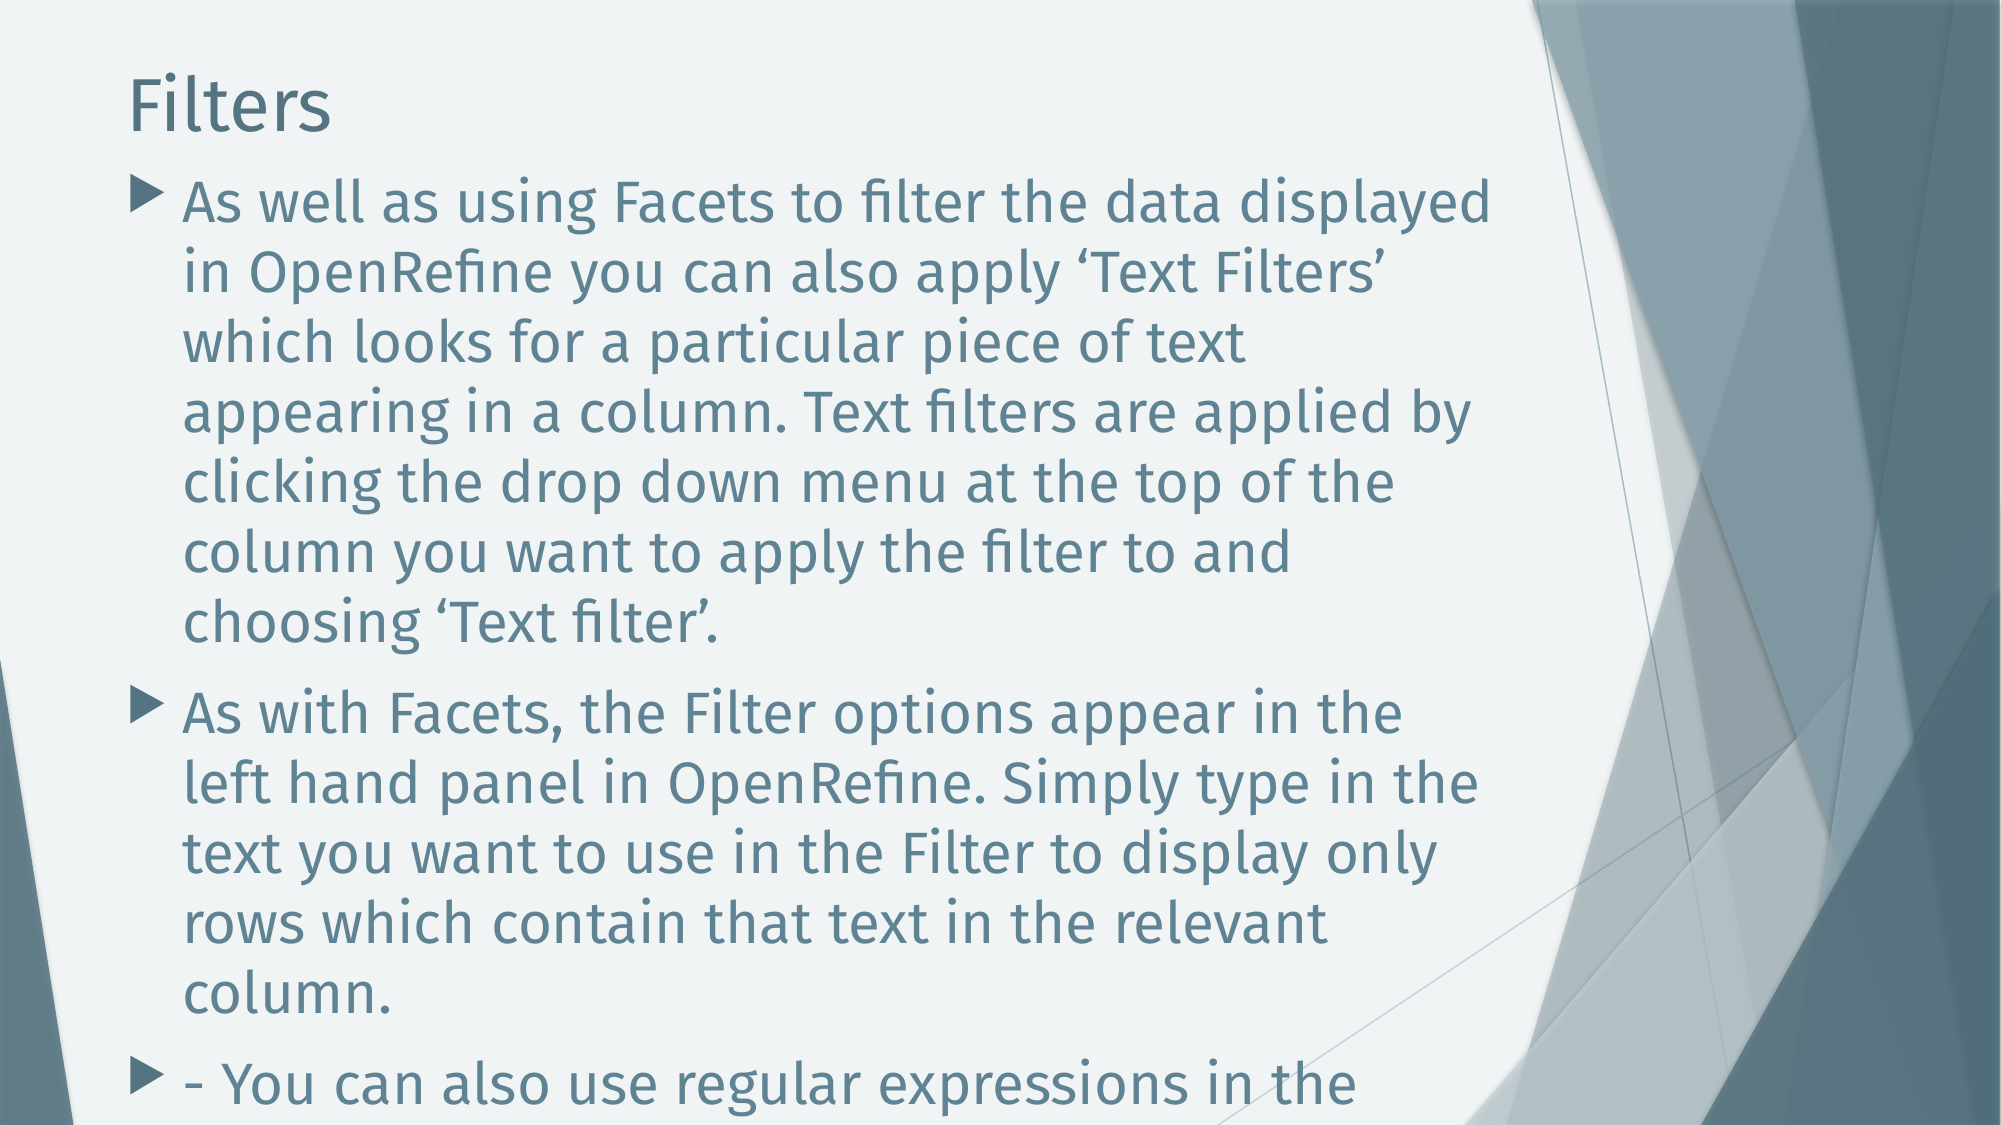

# Filters
As well as using Facets to filter the data displayed in OpenRefine you can also apply ‘Text Filters’ which looks for a particular piece of text appearing in a column. Text filters are applied by clicking the drop down menu at the top of the column you want to apply the filter to and choosing ‘Text filter’.
As with Facets, the Filter options appear in the left hand panel in OpenRefine. Simply type in the text you want to use in the Filter to display only rows which contain that text in the relevant column.
- You can also use regular expressions in the filter.